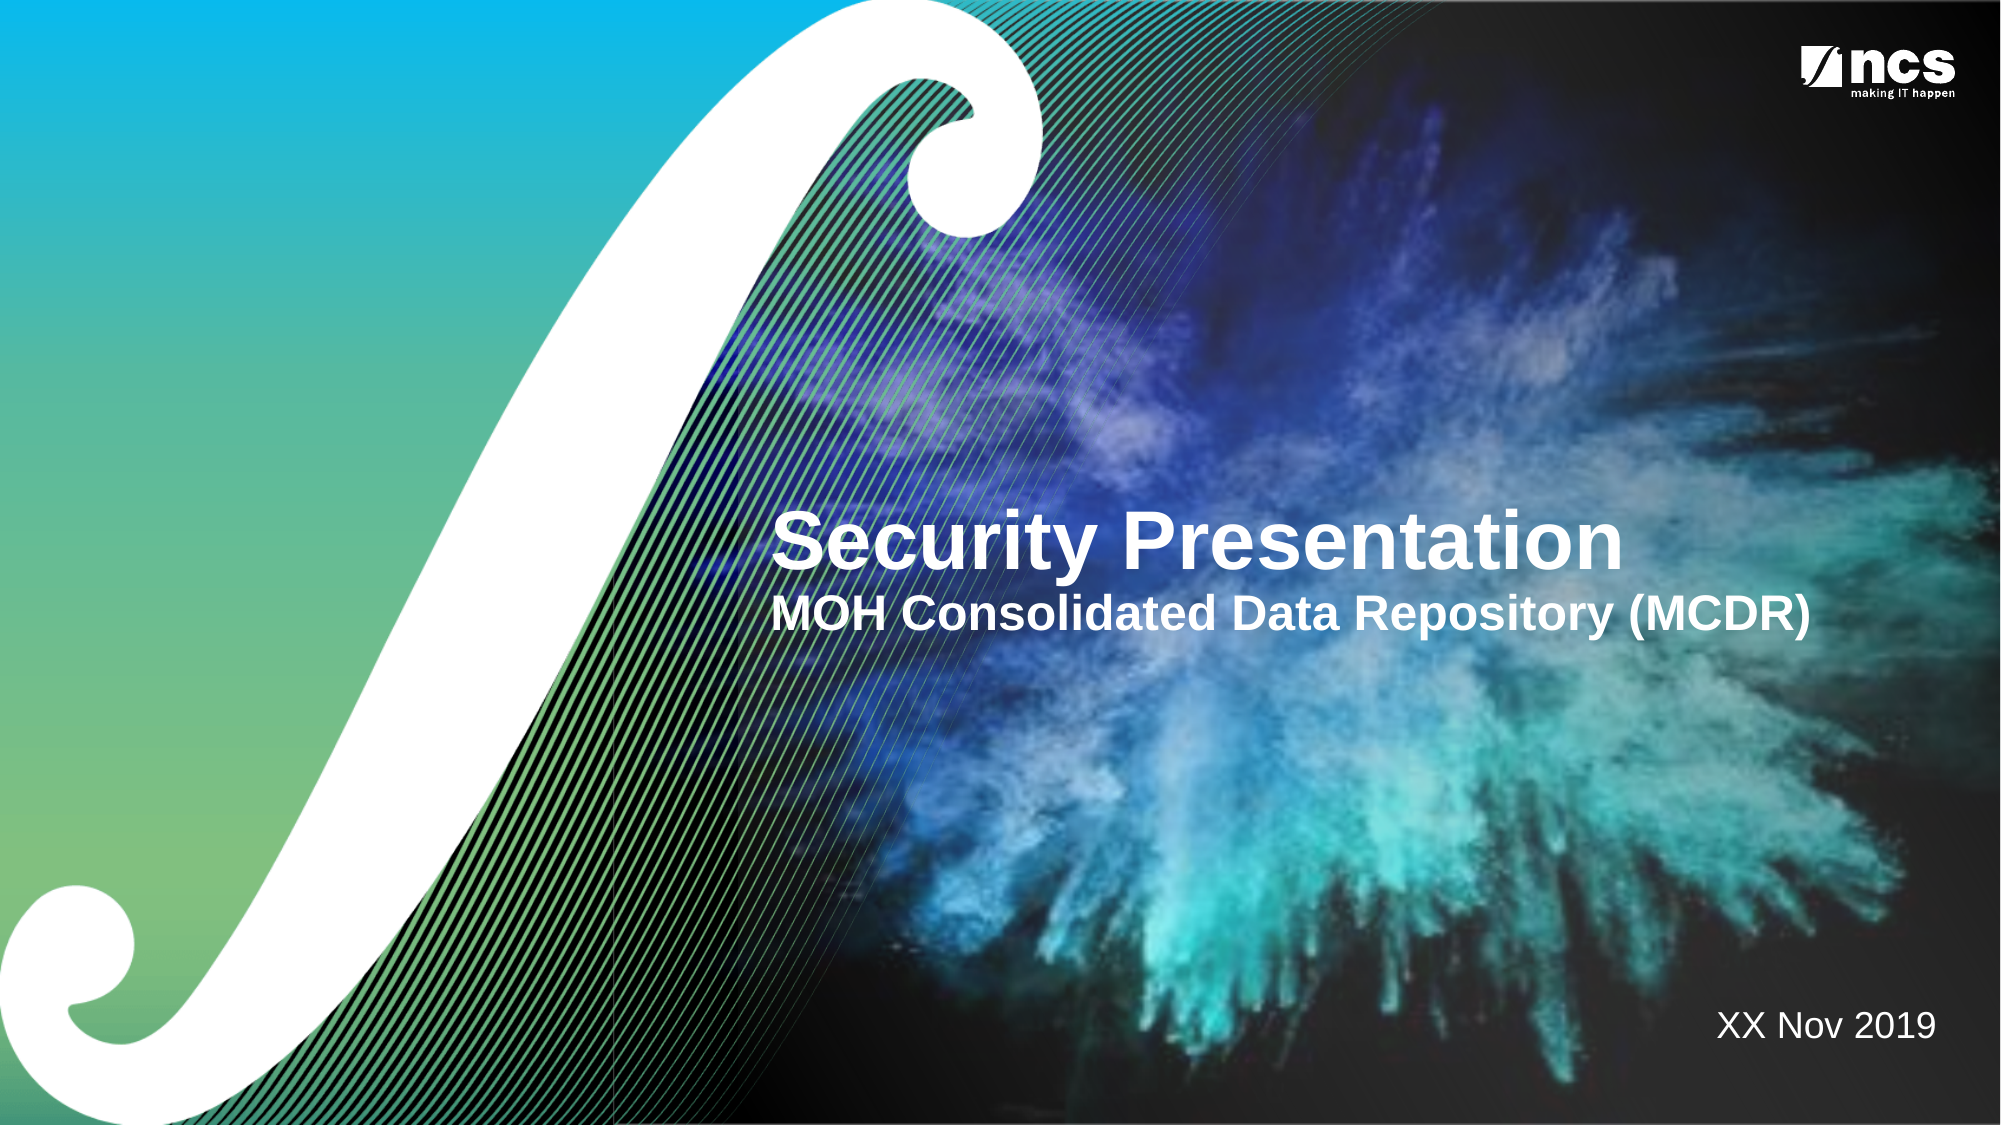

# Security Presentation MOH Consolidated Data Repository (MCDR)
XX Nov 2019